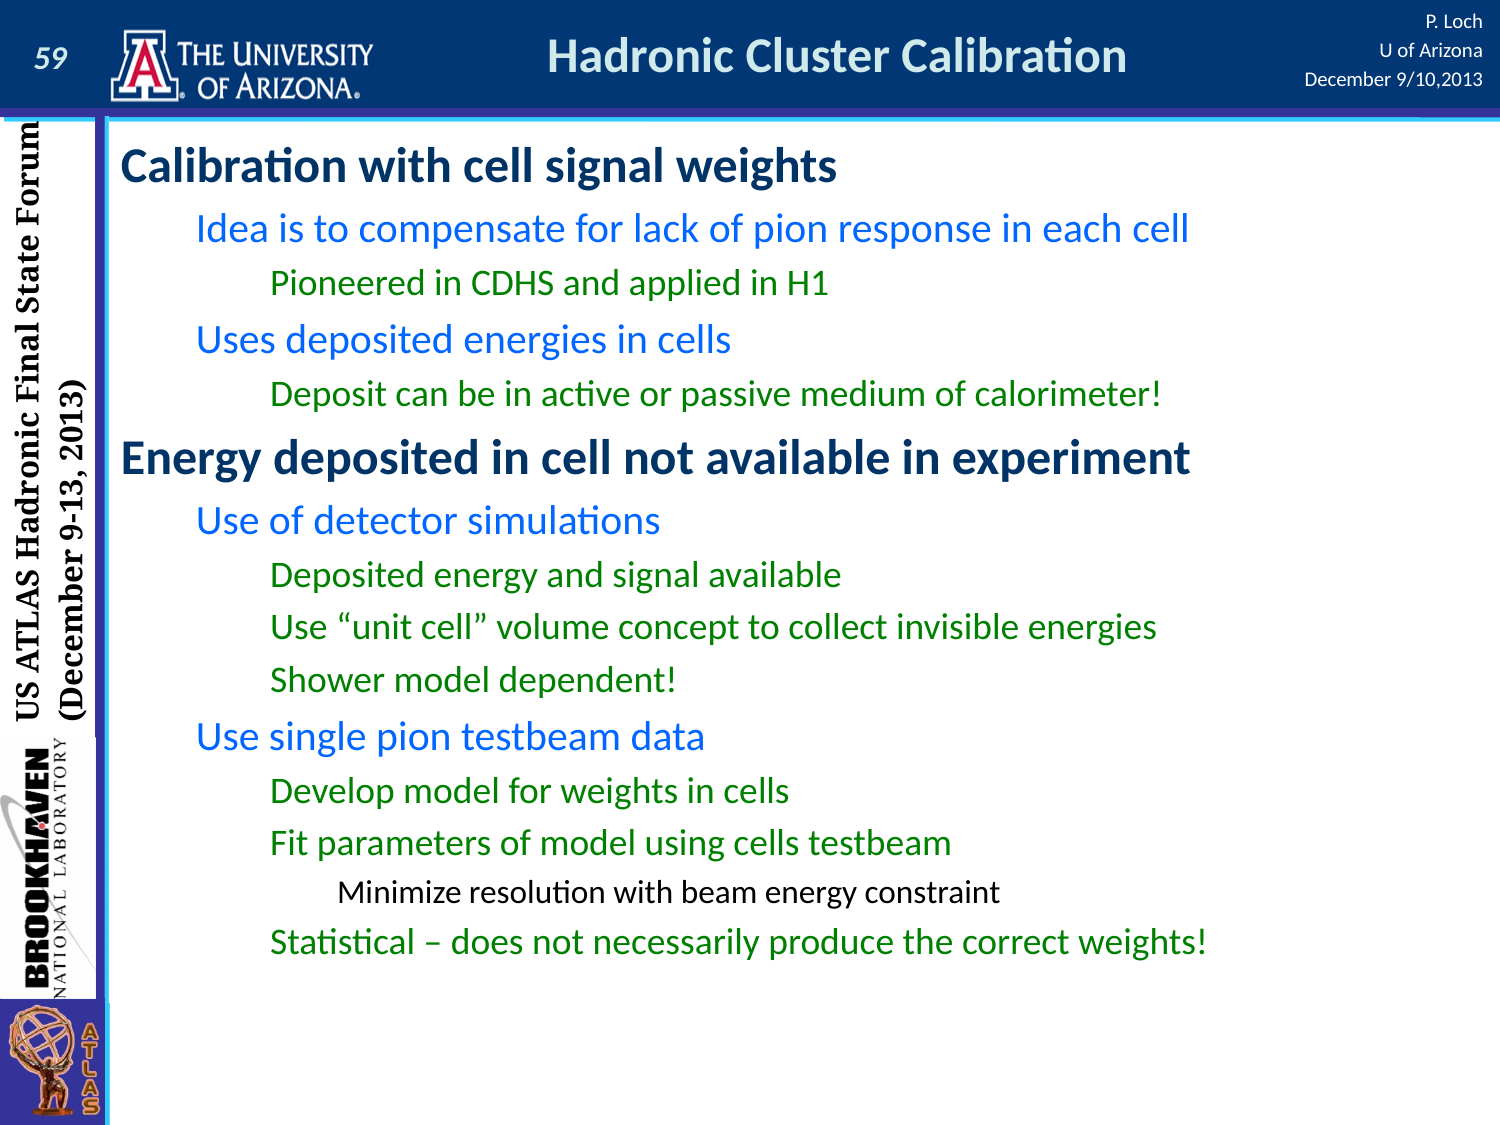

# Hadronic Cluster Calibration
Calibration with cell signal weights
Idea is to compensate for lack of pion response in each cell
Pioneered in CDHS and applied in H1
Uses deposited energies in cells
Deposit can be in active or passive medium of calorimeter!
Energy deposited in cell not available in experiment
Use of detector simulations
Deposited energy and signal available
Use “unit cell” volume concept to collect invisible energies
Shower model dependent!
Use single pion testbeam data
Develop model for weights in cells
Fit parameters of model using cells testbeam
Minimize resolution with beam energy constraint
Statistical – does not necessarily produce the correct weights!